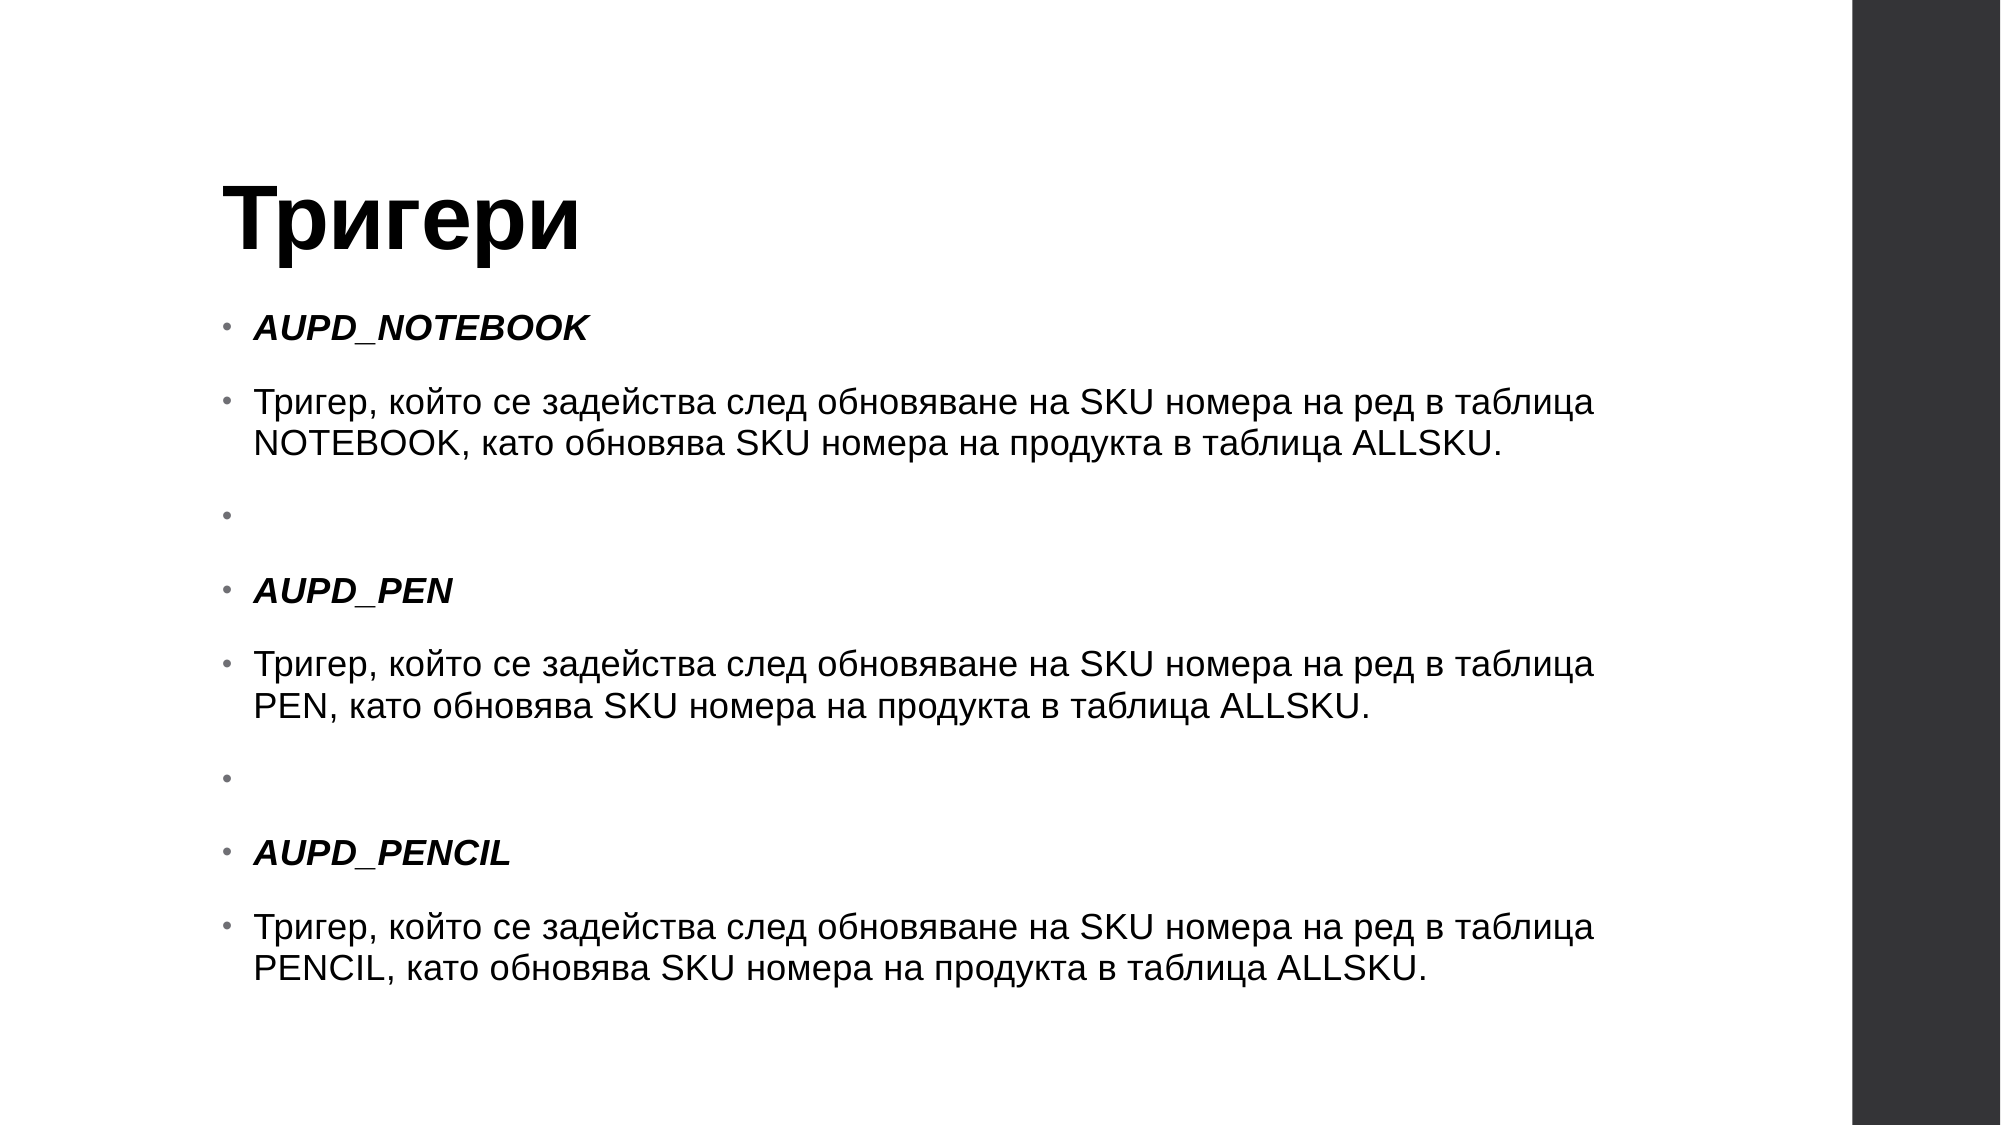

# Тригери
AUPD_NOTEBOOK
Тригер, който се задейства след обновяване на SKU номера на ред в таблица NOTEBOOK, като обновява SKU номера на продукта в таблица ALLSKU.

AUPD_PEN
Тригер, който се задейства след обновяване на SKU номера на ред в таблица PEN, като обновява SKU номера на продукта в таблица ALLSKU.

AUPD_PENCIL
Тригер, който се задейства след обновяване на SKU номера на ред в таблица PENCIL, като обновява SKU номера на продукта в таблица ALLSKU.